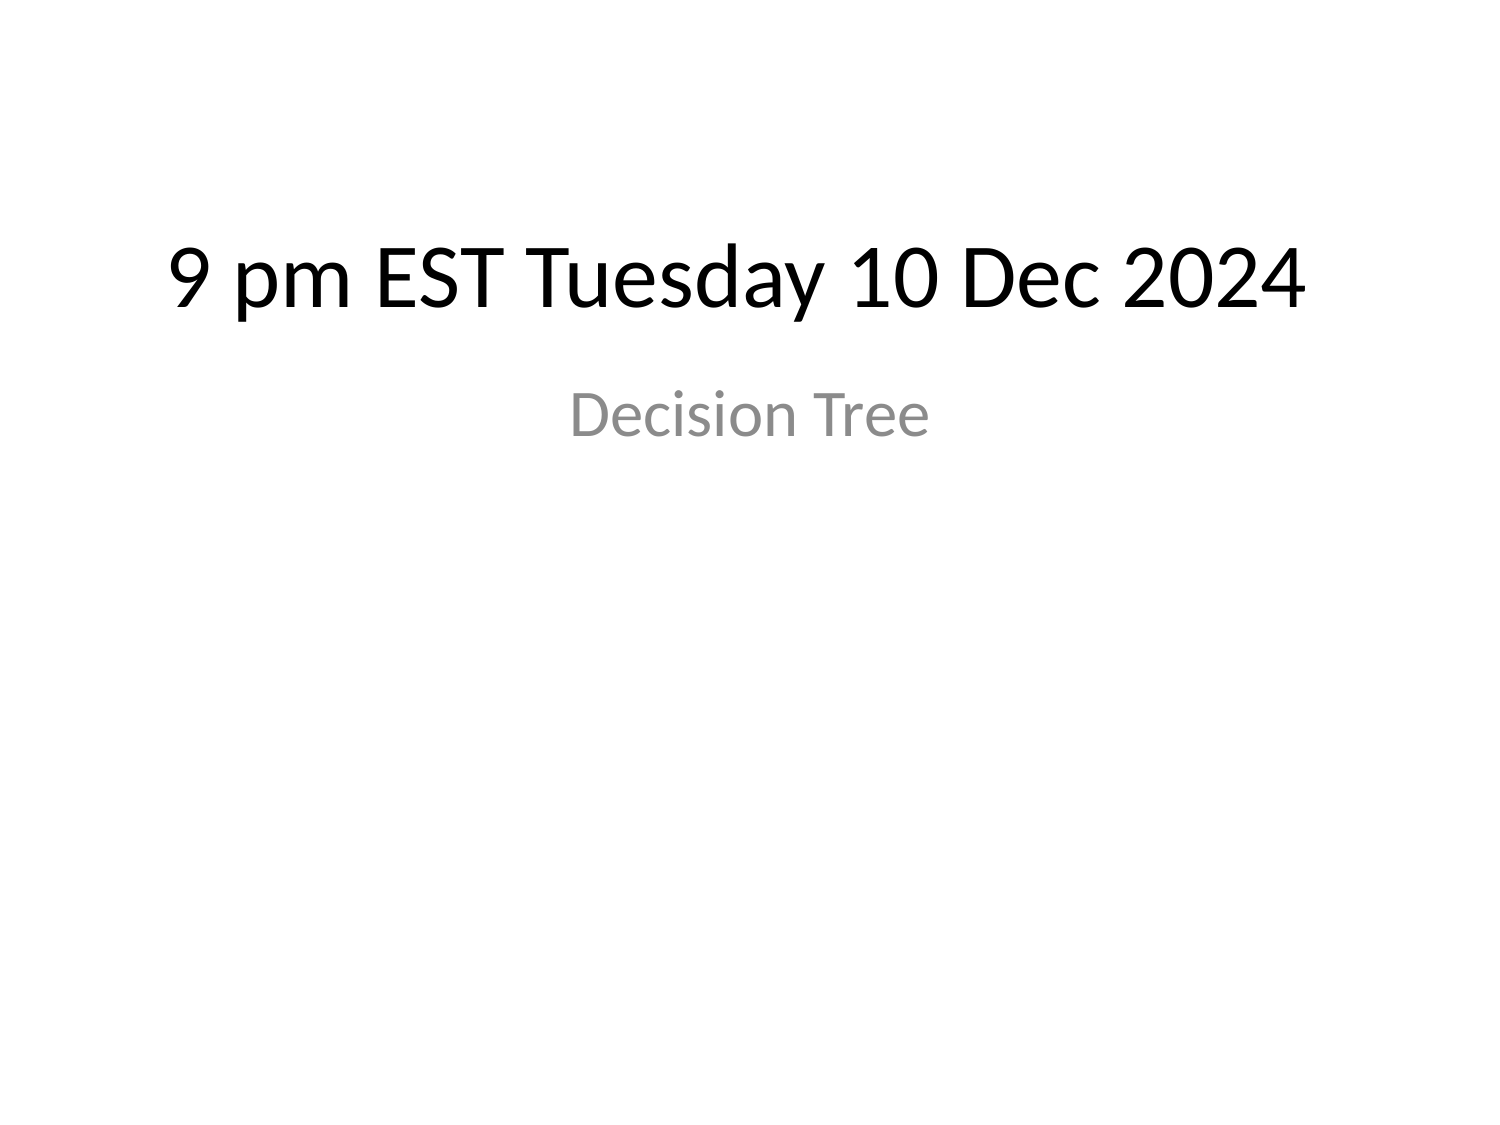

# 9 pm EST Tuesday 10 Dec 2024
Decision Tree